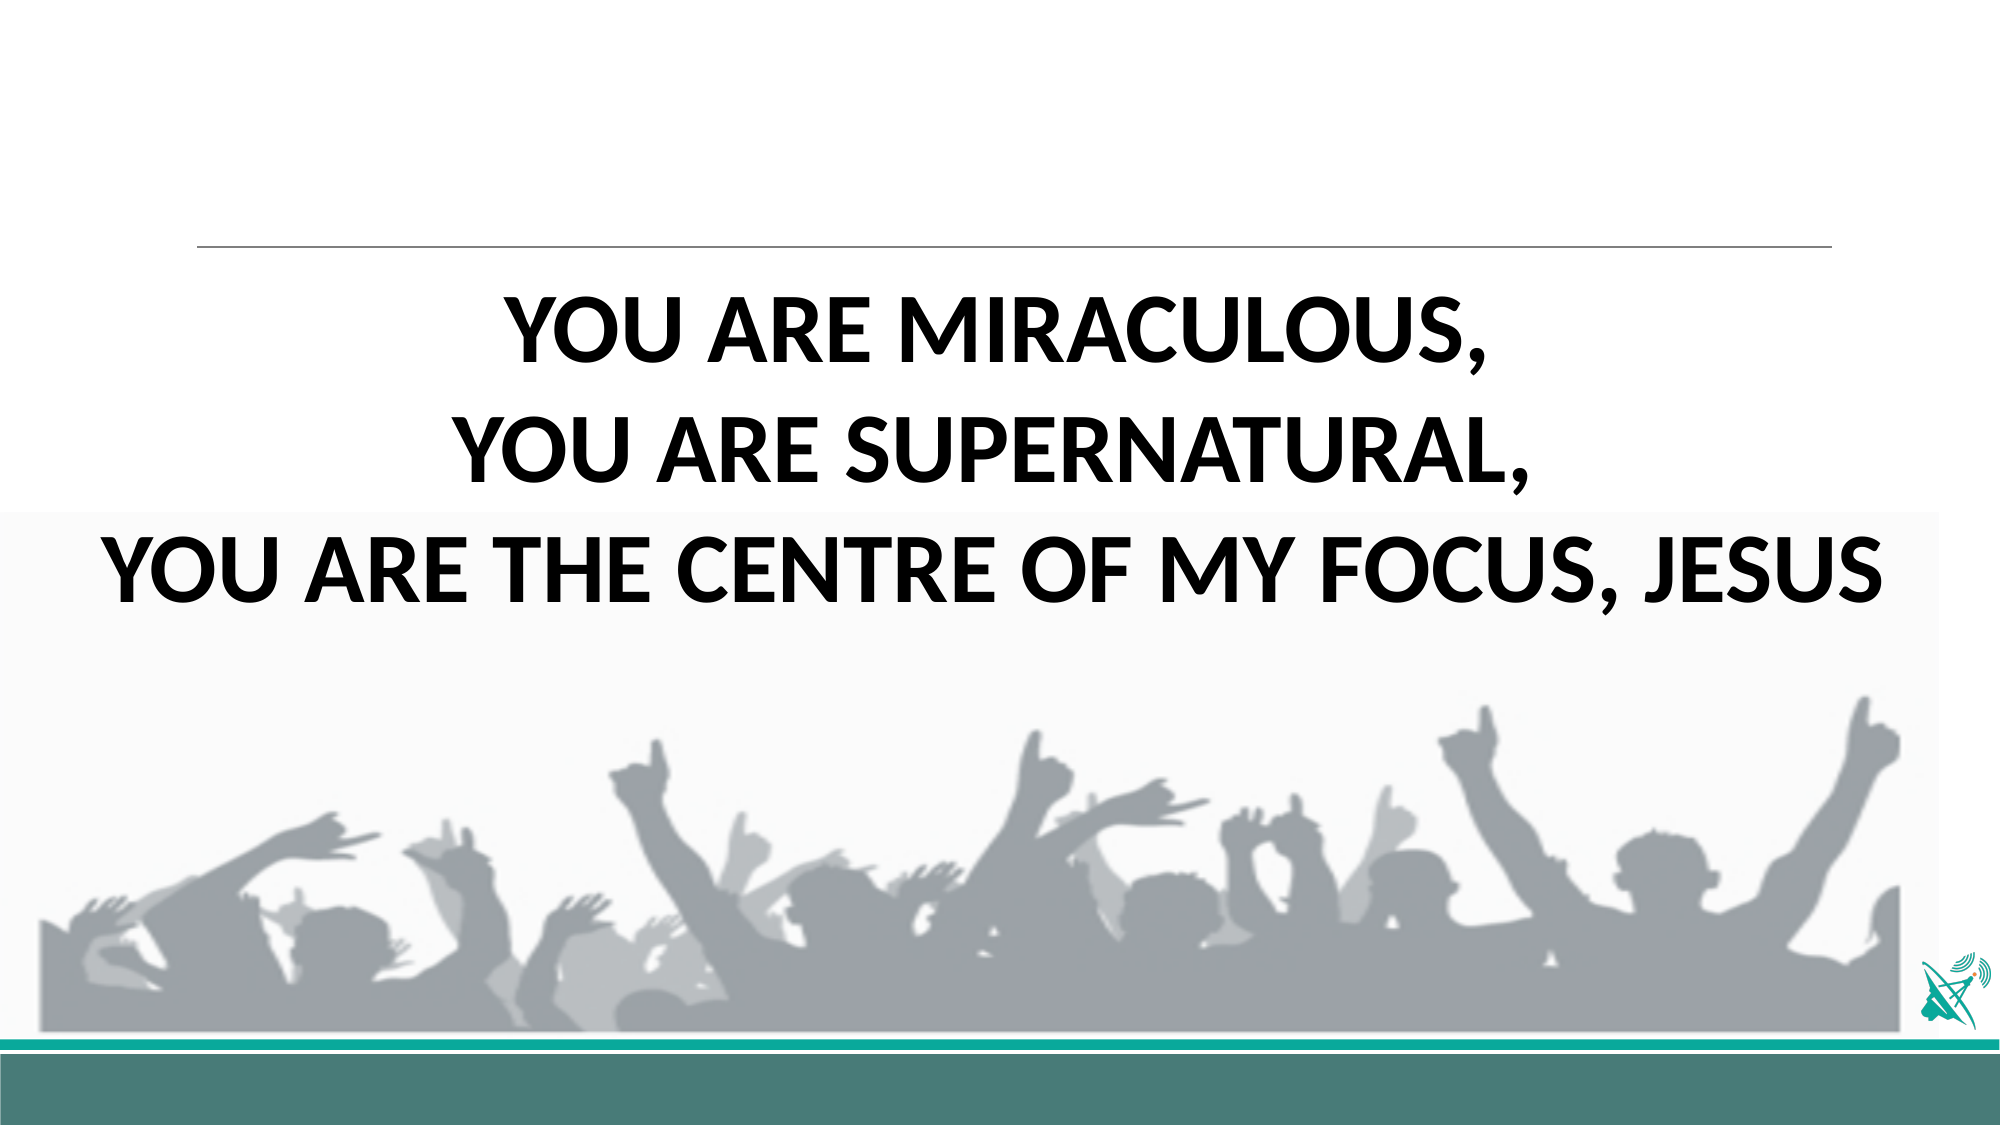

YOU ARE MIRACULOUS,
YOU ARE SUPERNATURAL,
YOU ARE THE CENTRE OF MY FOCUS, JESUS